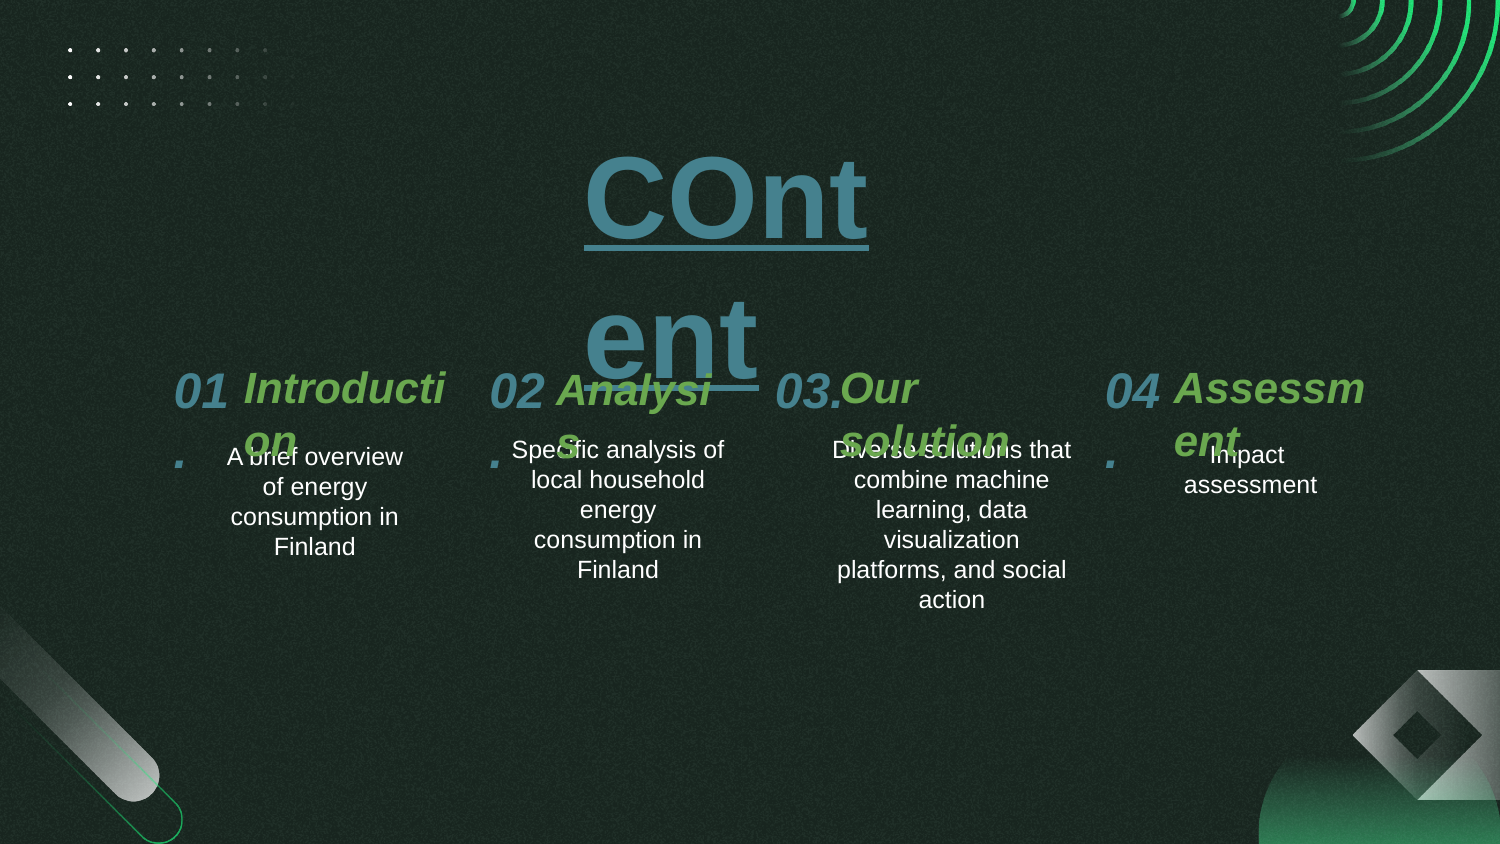

COntent
04.
01.
02.
03.
Assessment
Introduction
Our solution
Analysis
Specific analysis of local household energy consumption in Finland
Diverse solutions that combine machine learning, data visualization platforms, and social action
Impact  assessment
A brief overview of energy consumption in Finland